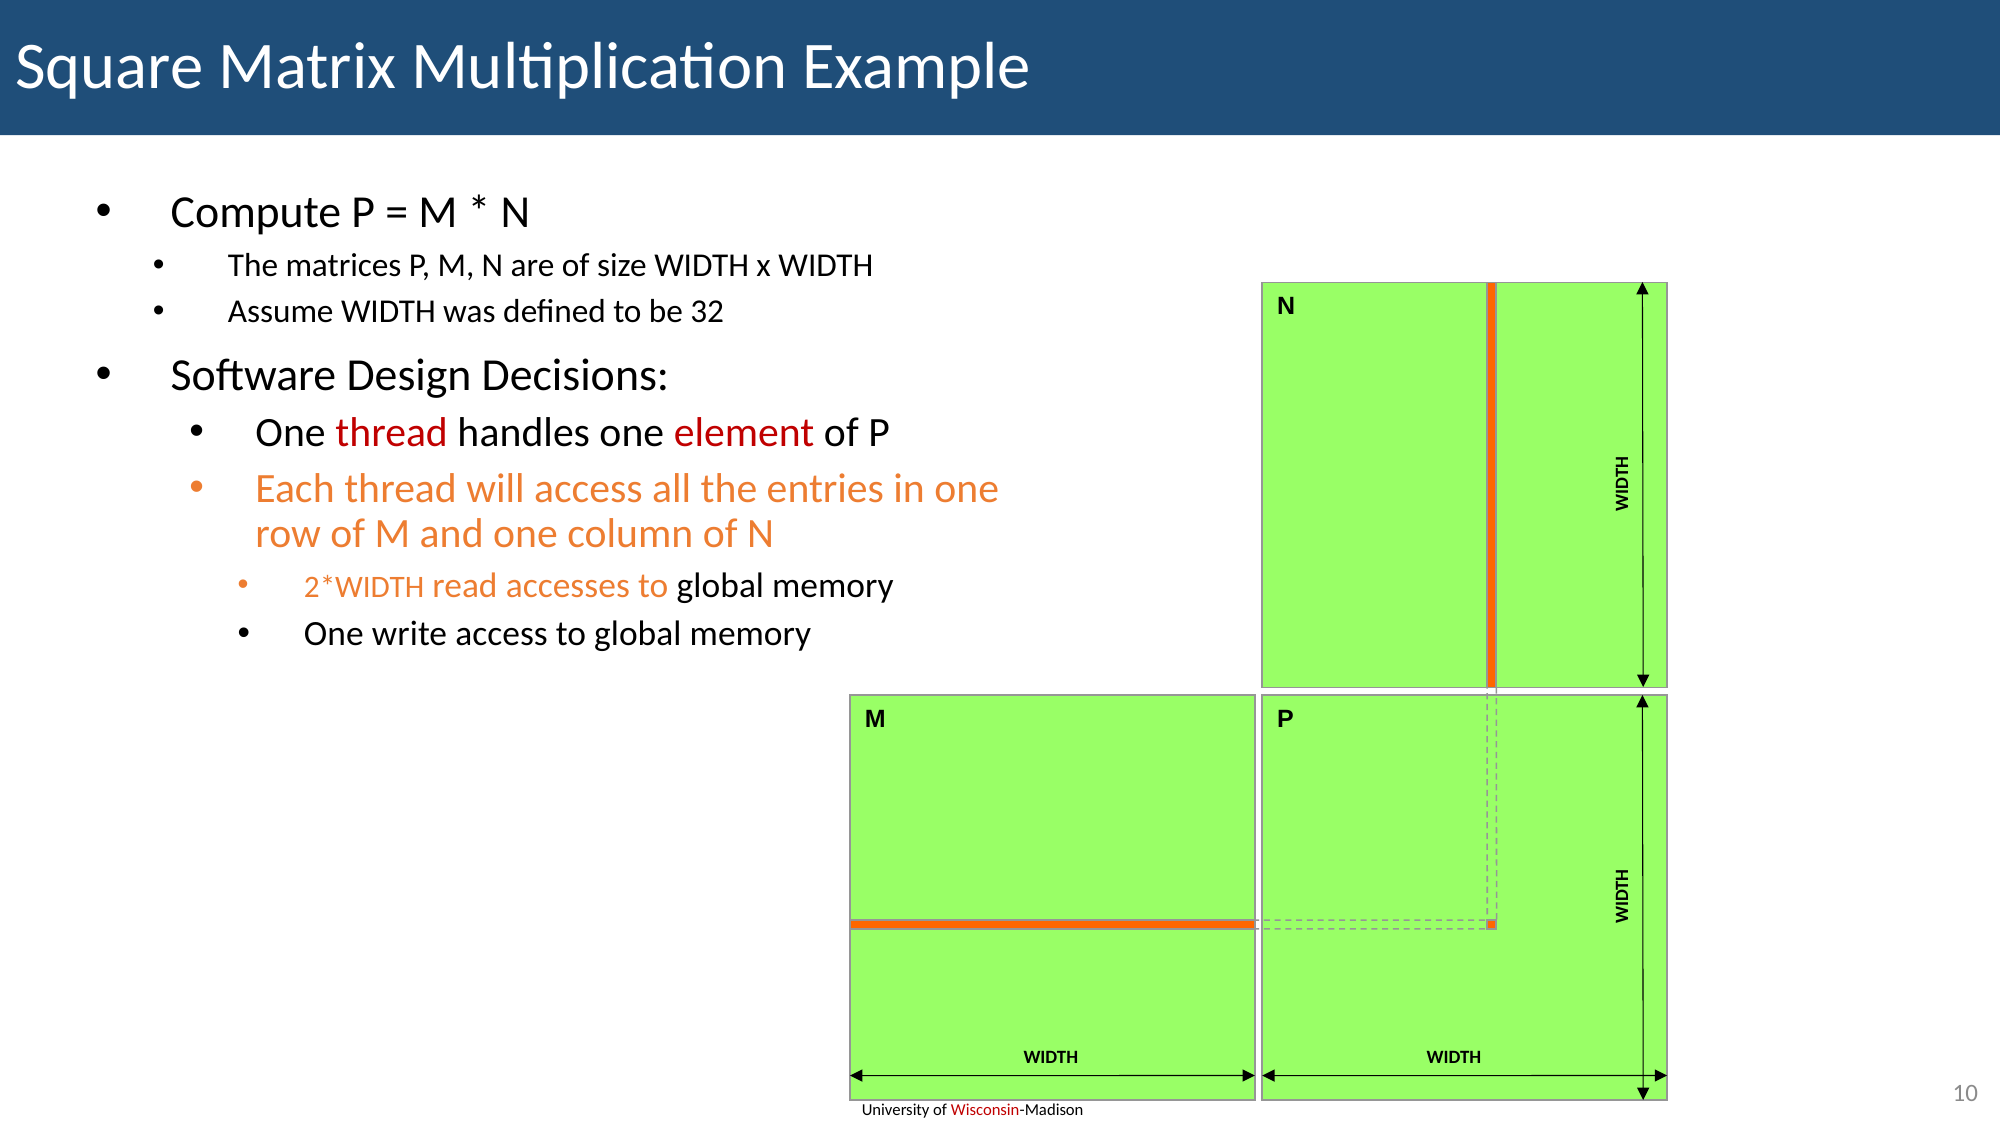

# Square Matrix Multiplication Example
Compute P = M * N
The matrices P, M, N are of size WIDTH x WIDTH
Assume WIDTH was defined to be 32
Software Design Decisions:
One thread handles one element of P
Each thread will access all the entries in one row of M and one column of N
2*WIDTH read accesses to global memory
One write access to global memory

N

WIDTH

M
P

WIDTH

WIDTH
WIDTH
10